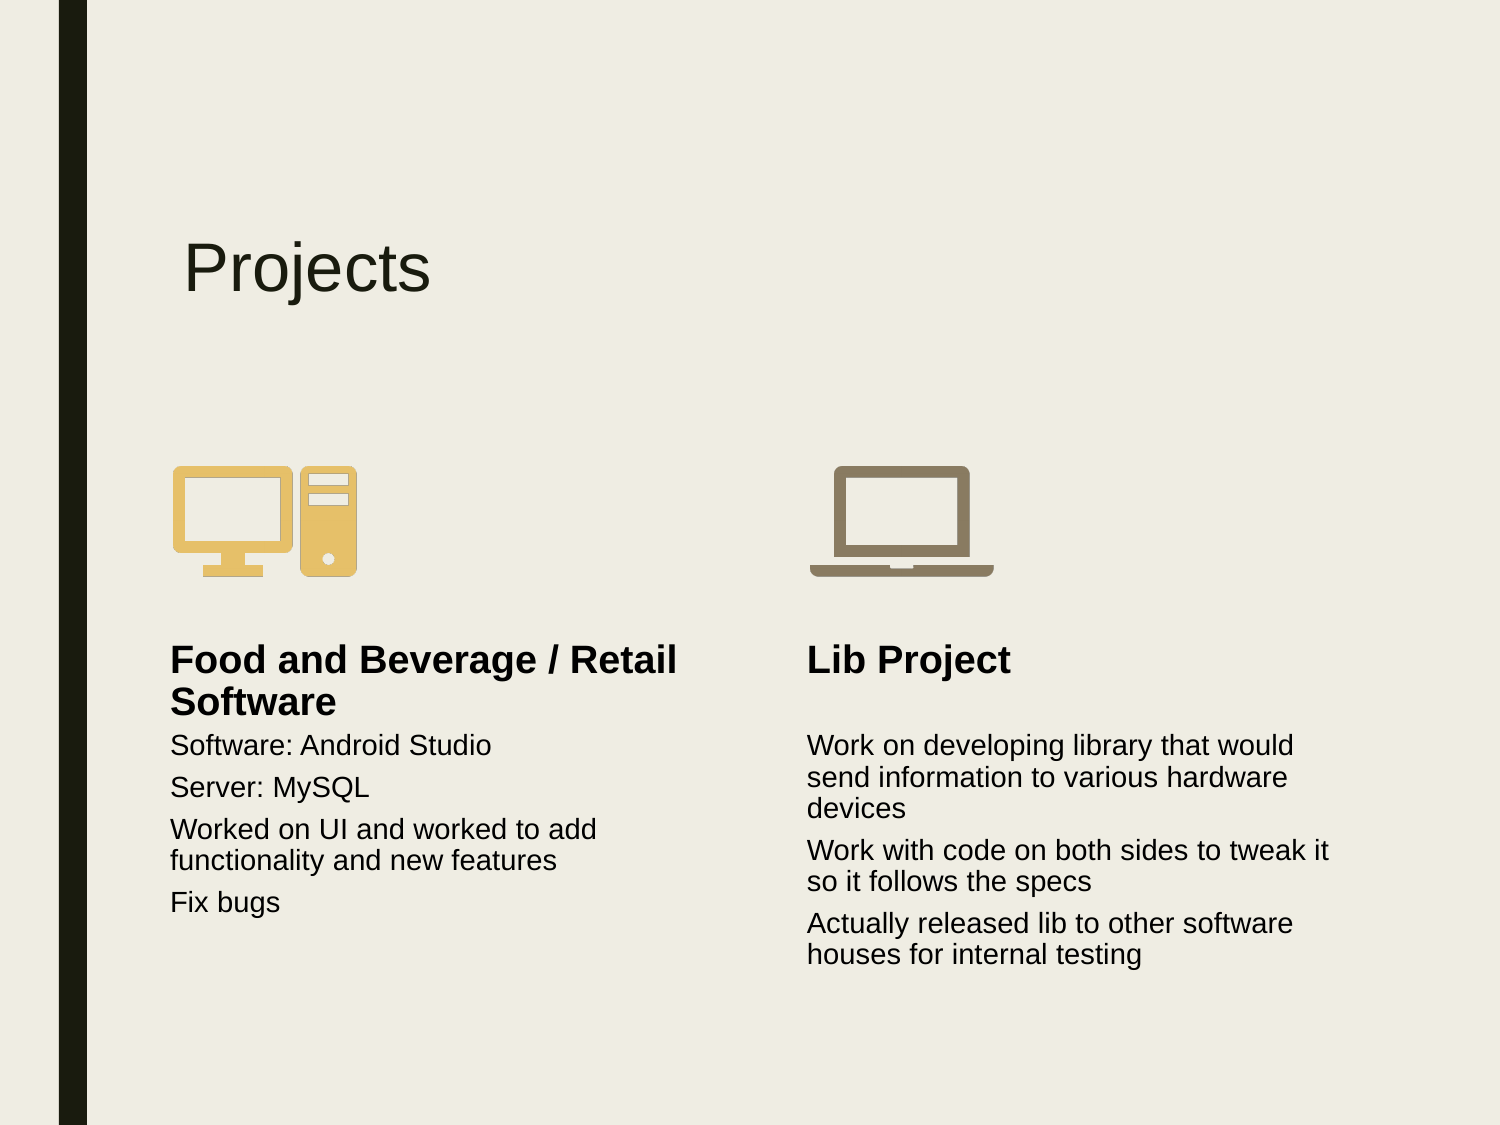

# Projects
Food and Beverage / Retail Software
Software: Android Studio
Server: MySQL
Worked on UI and worked to add functionality and new features
Fix bugs

Lib Project
Work on developing library that would send information to various hardware devices
Work with code on both sides to tweak it so it follows the specs
Actually released lib to other software houses for internal testing